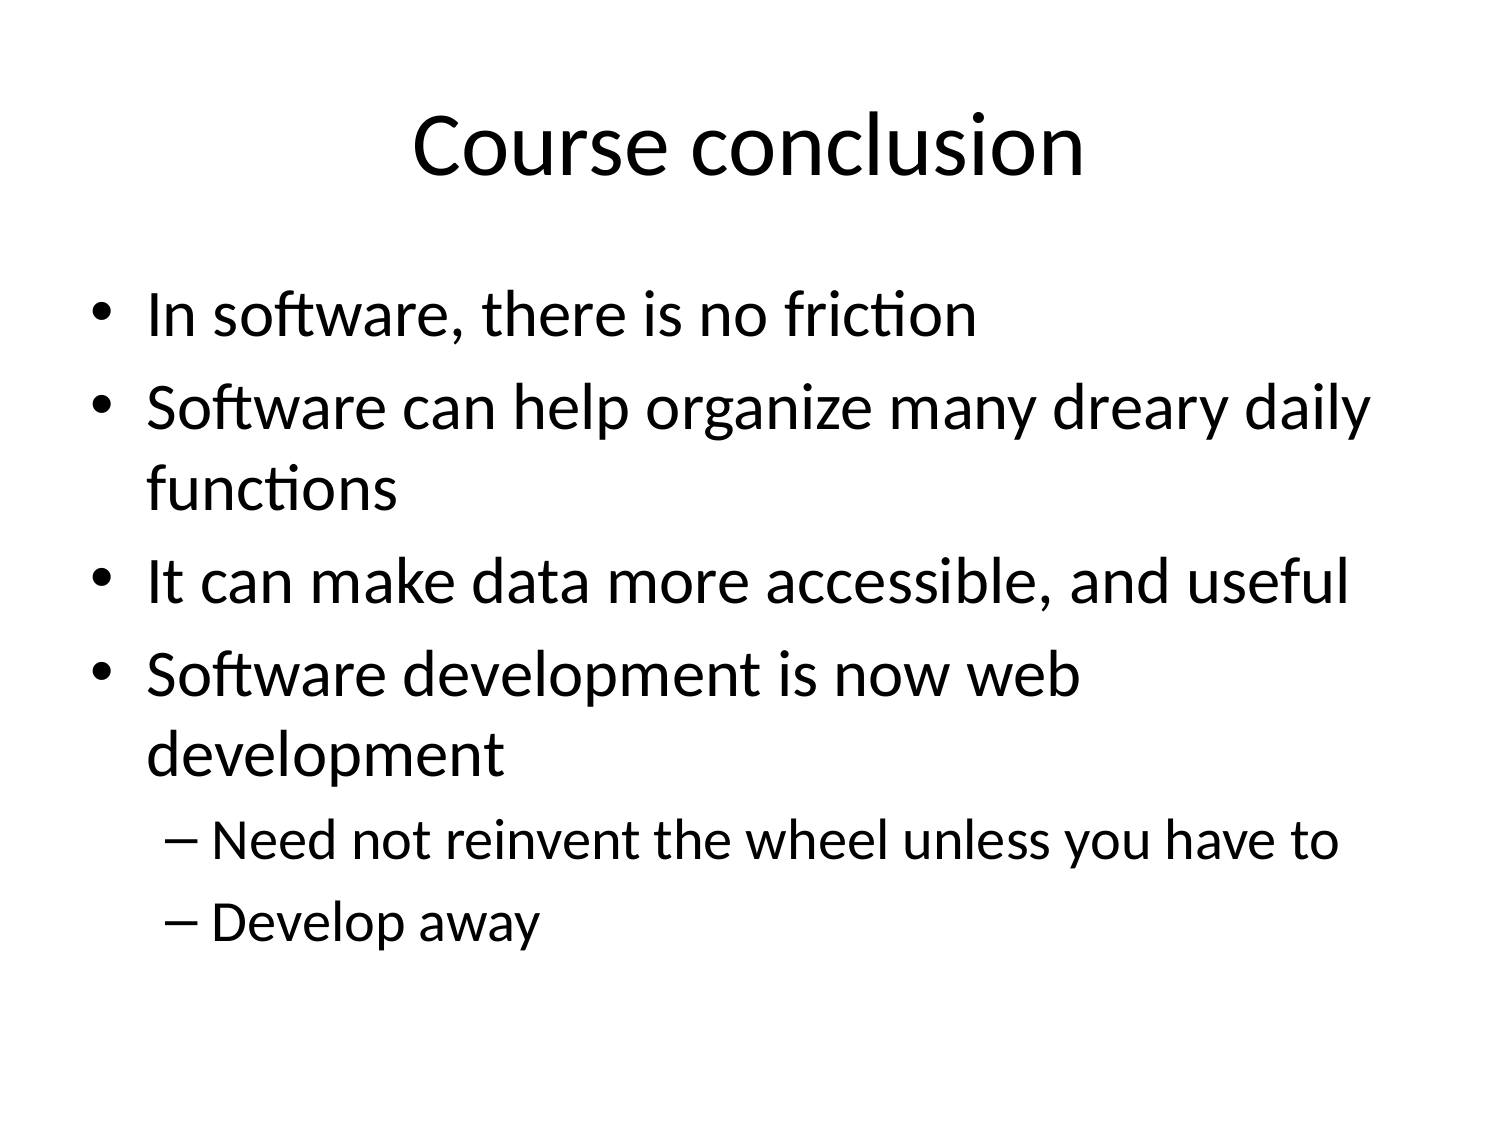

# Course conclusion
In software, there is no friction
Software can help organize many dreary daily functions
It can make data more accessible, and useful
Software development is now web development
Need not reinvent the wheel unless you have to
Develop away